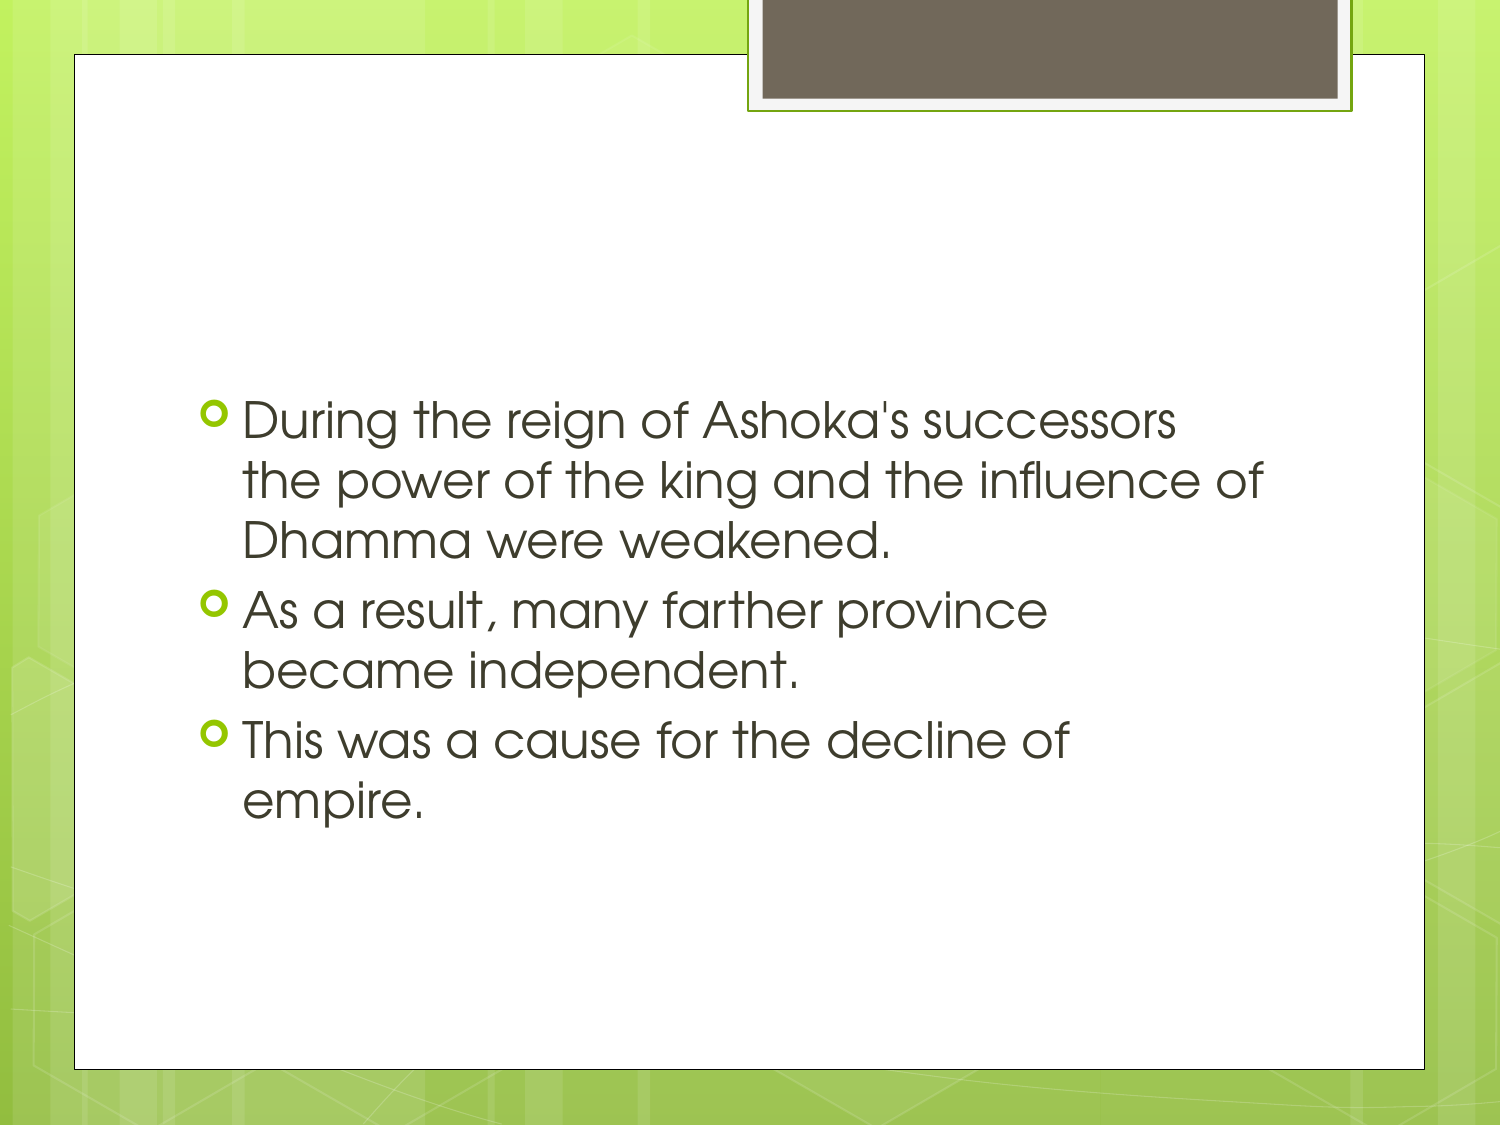

#
During the reign of Ashoka's successors the power of the king and the influence of Dhamma were weakened.
As a result, many farther province became independent.
This was a cause for the decline of empire.